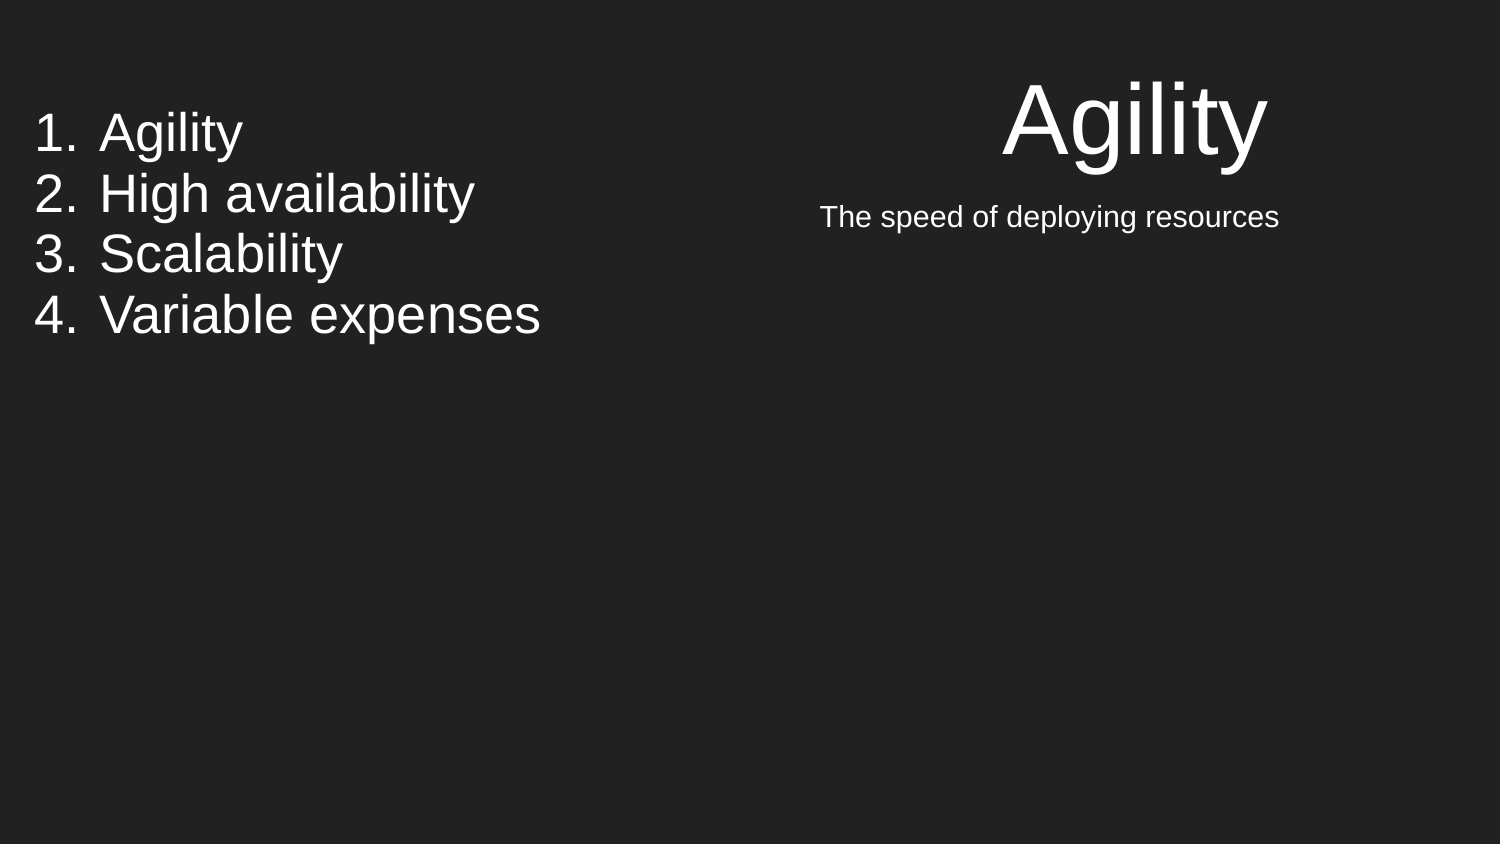

# Agility
High availability
Scalability
Variable expenses
Agility
The speed of deploying resources